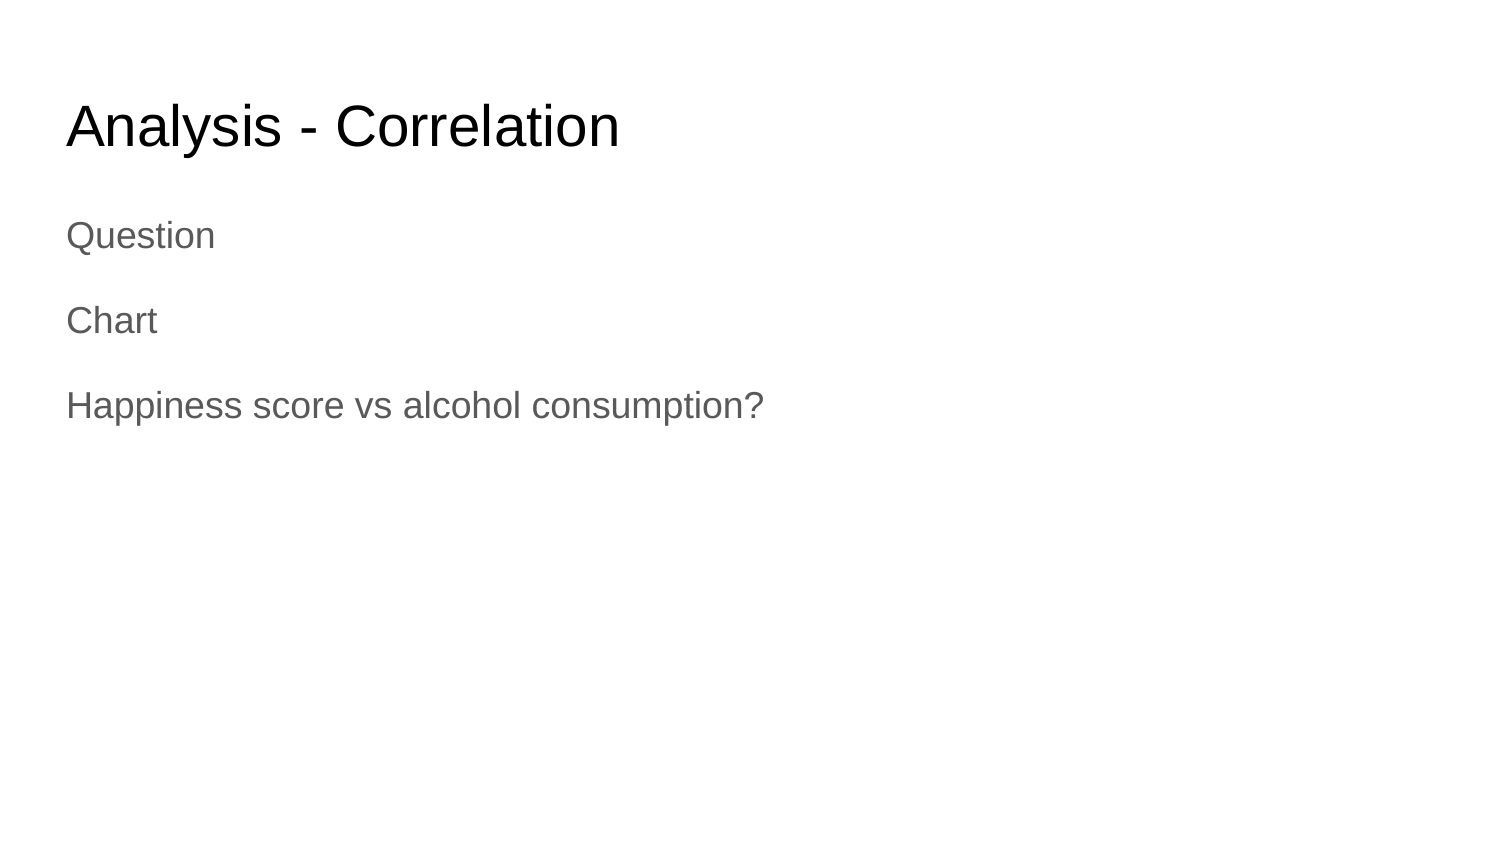

# Analysis - Correlation
Question
Chart
Happiness score vs alcohol consumption?